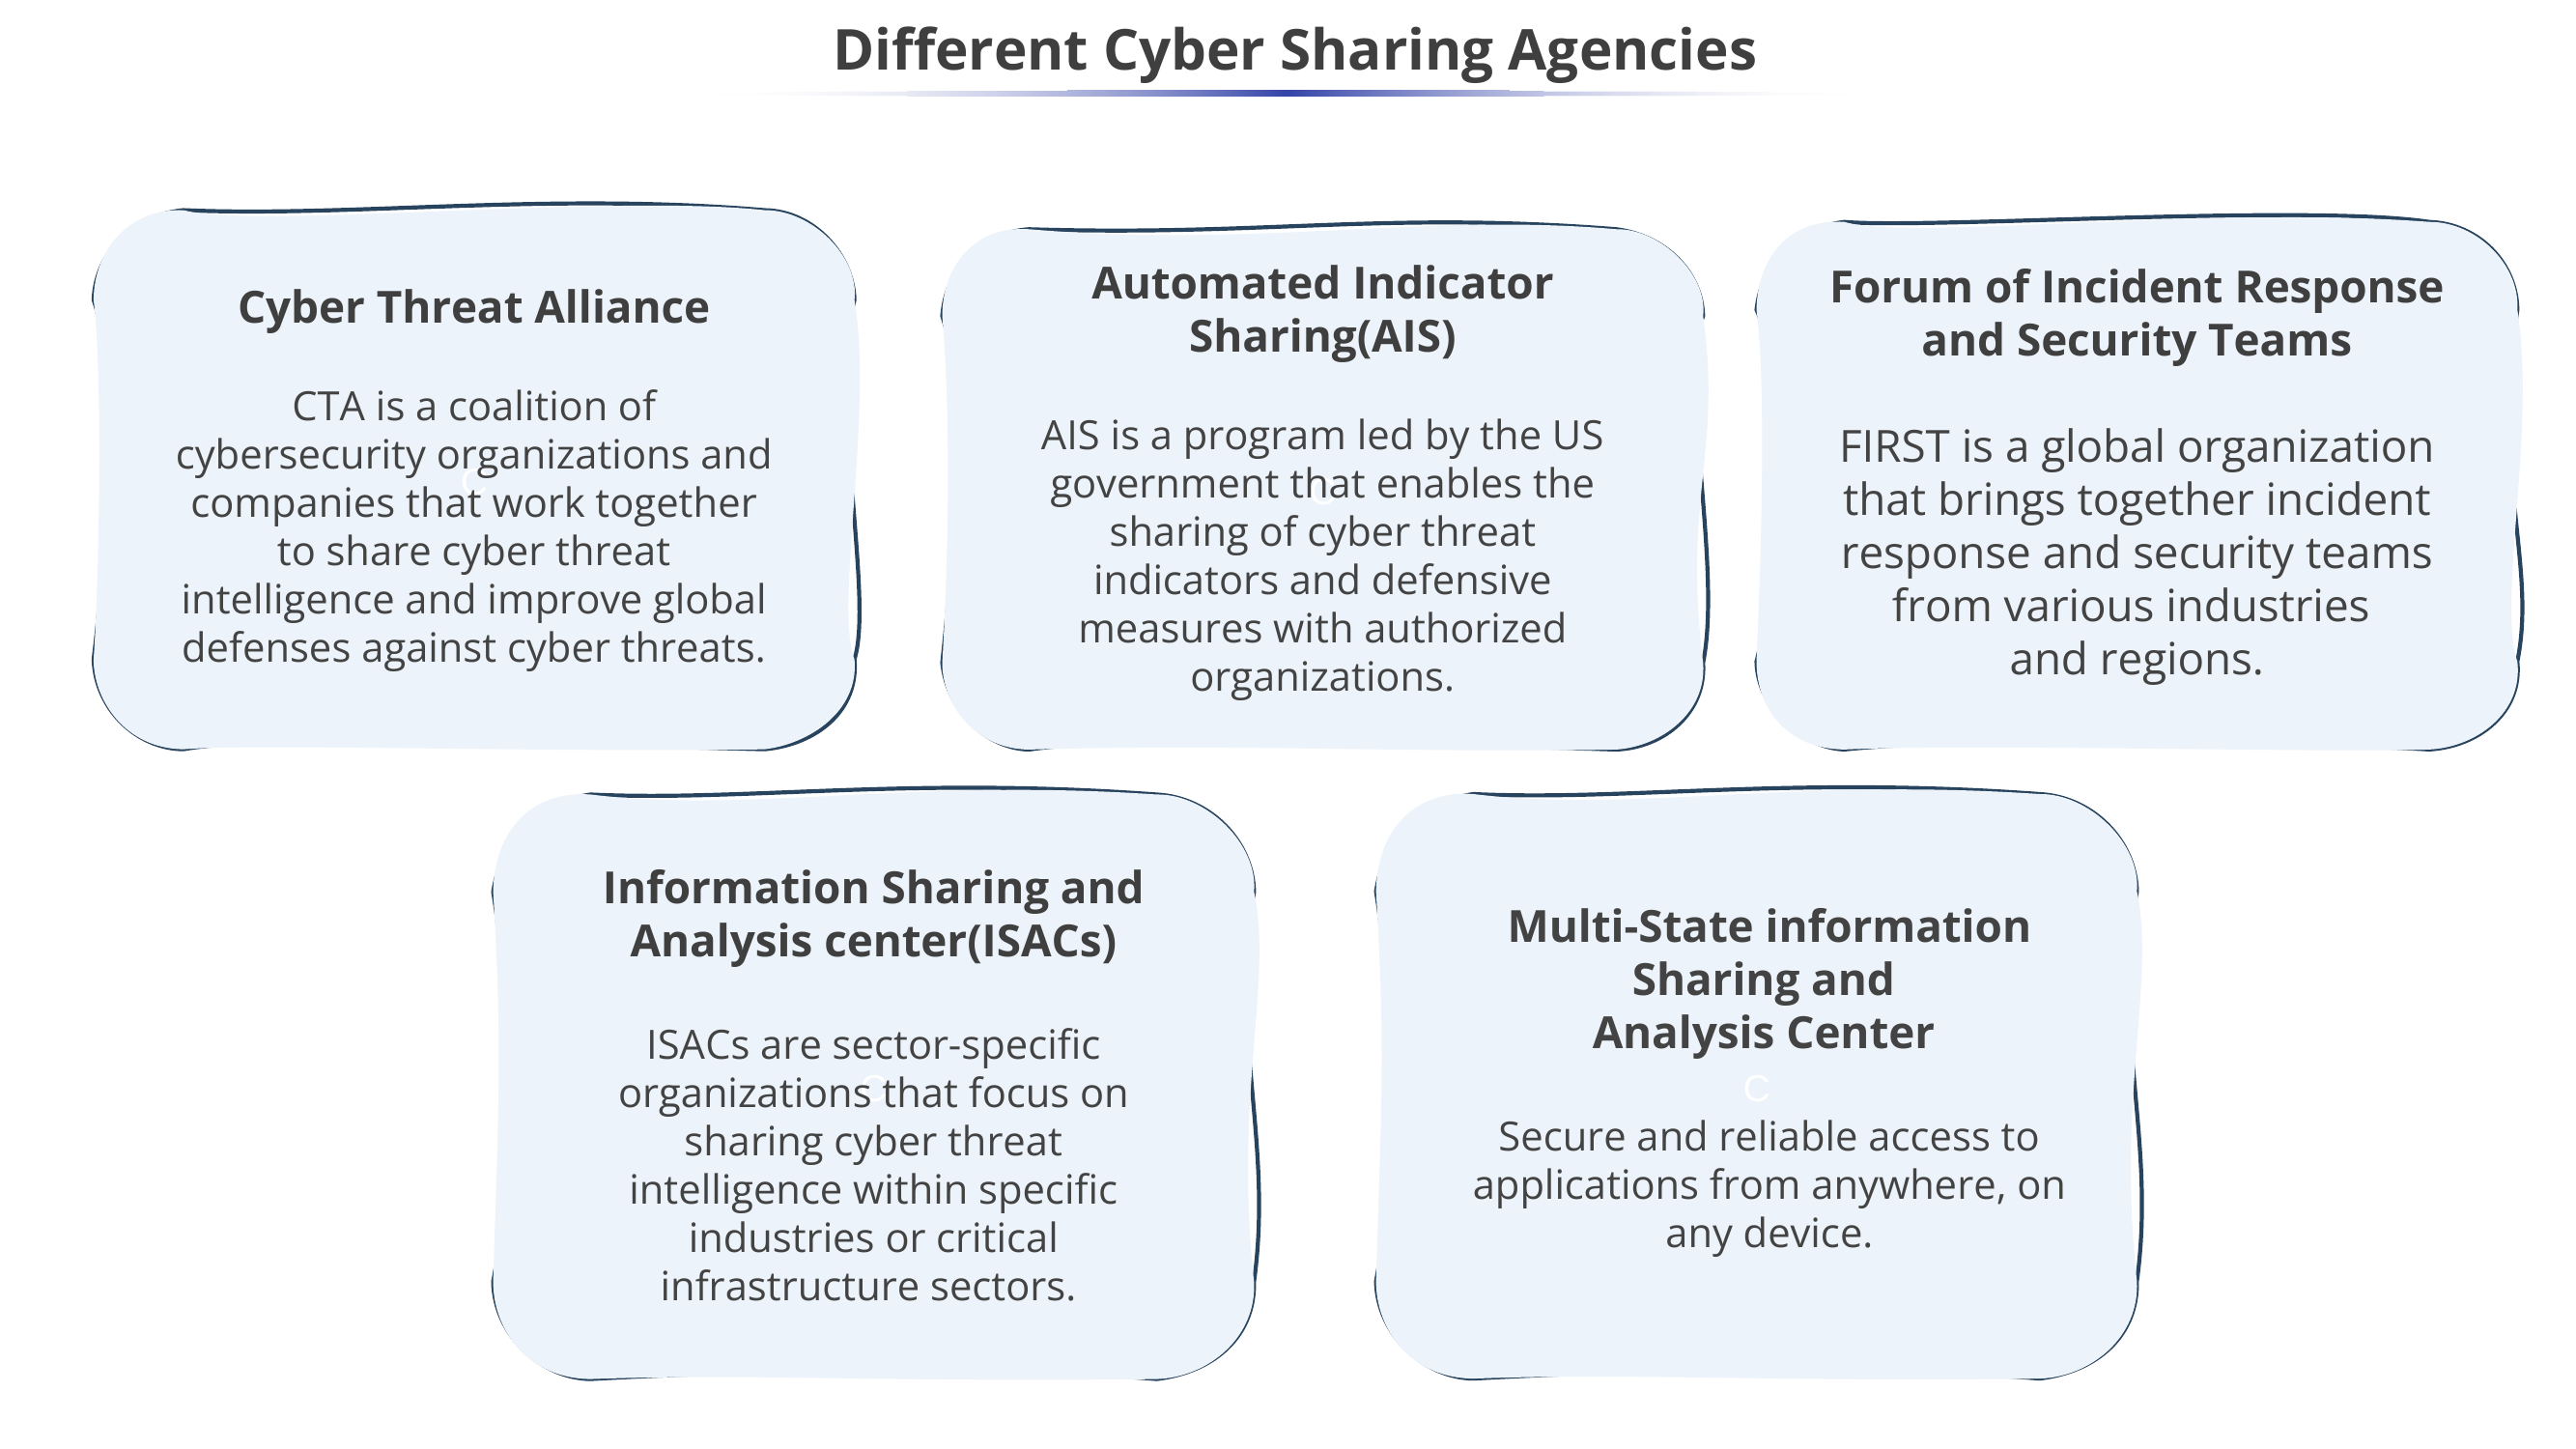

# Different Cyber Sharing Agencies

C

C
Automated Indicator Sharing(AIS)

AIS is a program led by the US government that enables the sharing of cyber threat indicators and defensive measures with authorized organizations.

Forum of Incident Response and Security Teams

FIRST is a global organization that brings together incident response and security teams from various industries
and regions.

Cyber Threat Alliance

CTA is a coalition of cybersecurity organizations and companies that work together to share cyber threat intelligence and improve global defenses against cyber threats.

C
C
Information Sharing and Analysis center(ISACs)

ISACs are sector-specific organizations that focus on sharing cyber threat intelligence within specific industries or critical infrastructure sectors.
Multi-State information Sharing and
Analysis Center

Secure and reliable access to applications from anywhere, on any device.